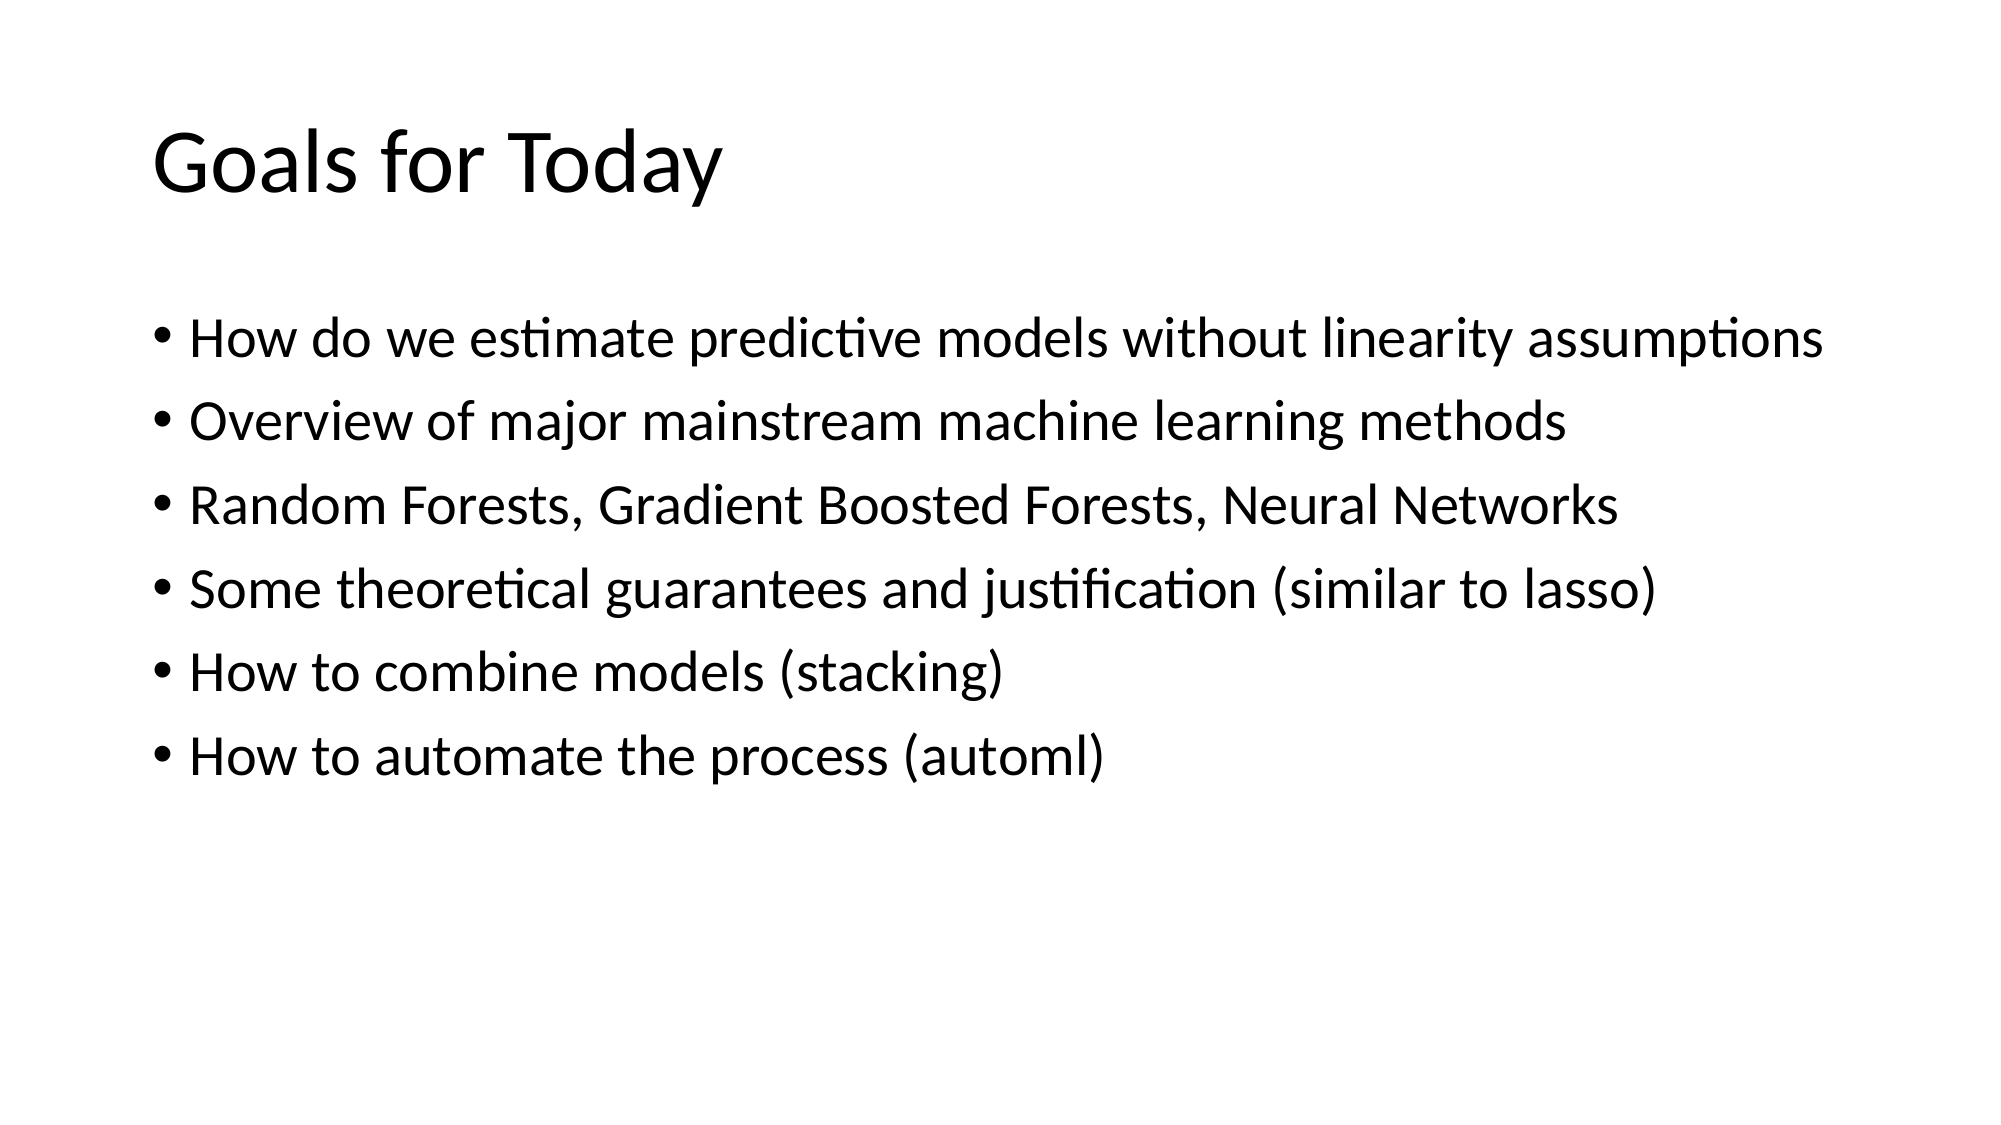

# Goals for Today
How do we estimate predictive models without linearity assumptions
Overview of major mainstream machine learning methods
Random Forests, Gradient Boosted Forests, Neural Networks
Some theoretical guarantees and justification (similar to lasso)
How to combine models (stacking)
How to automate the process (automl)